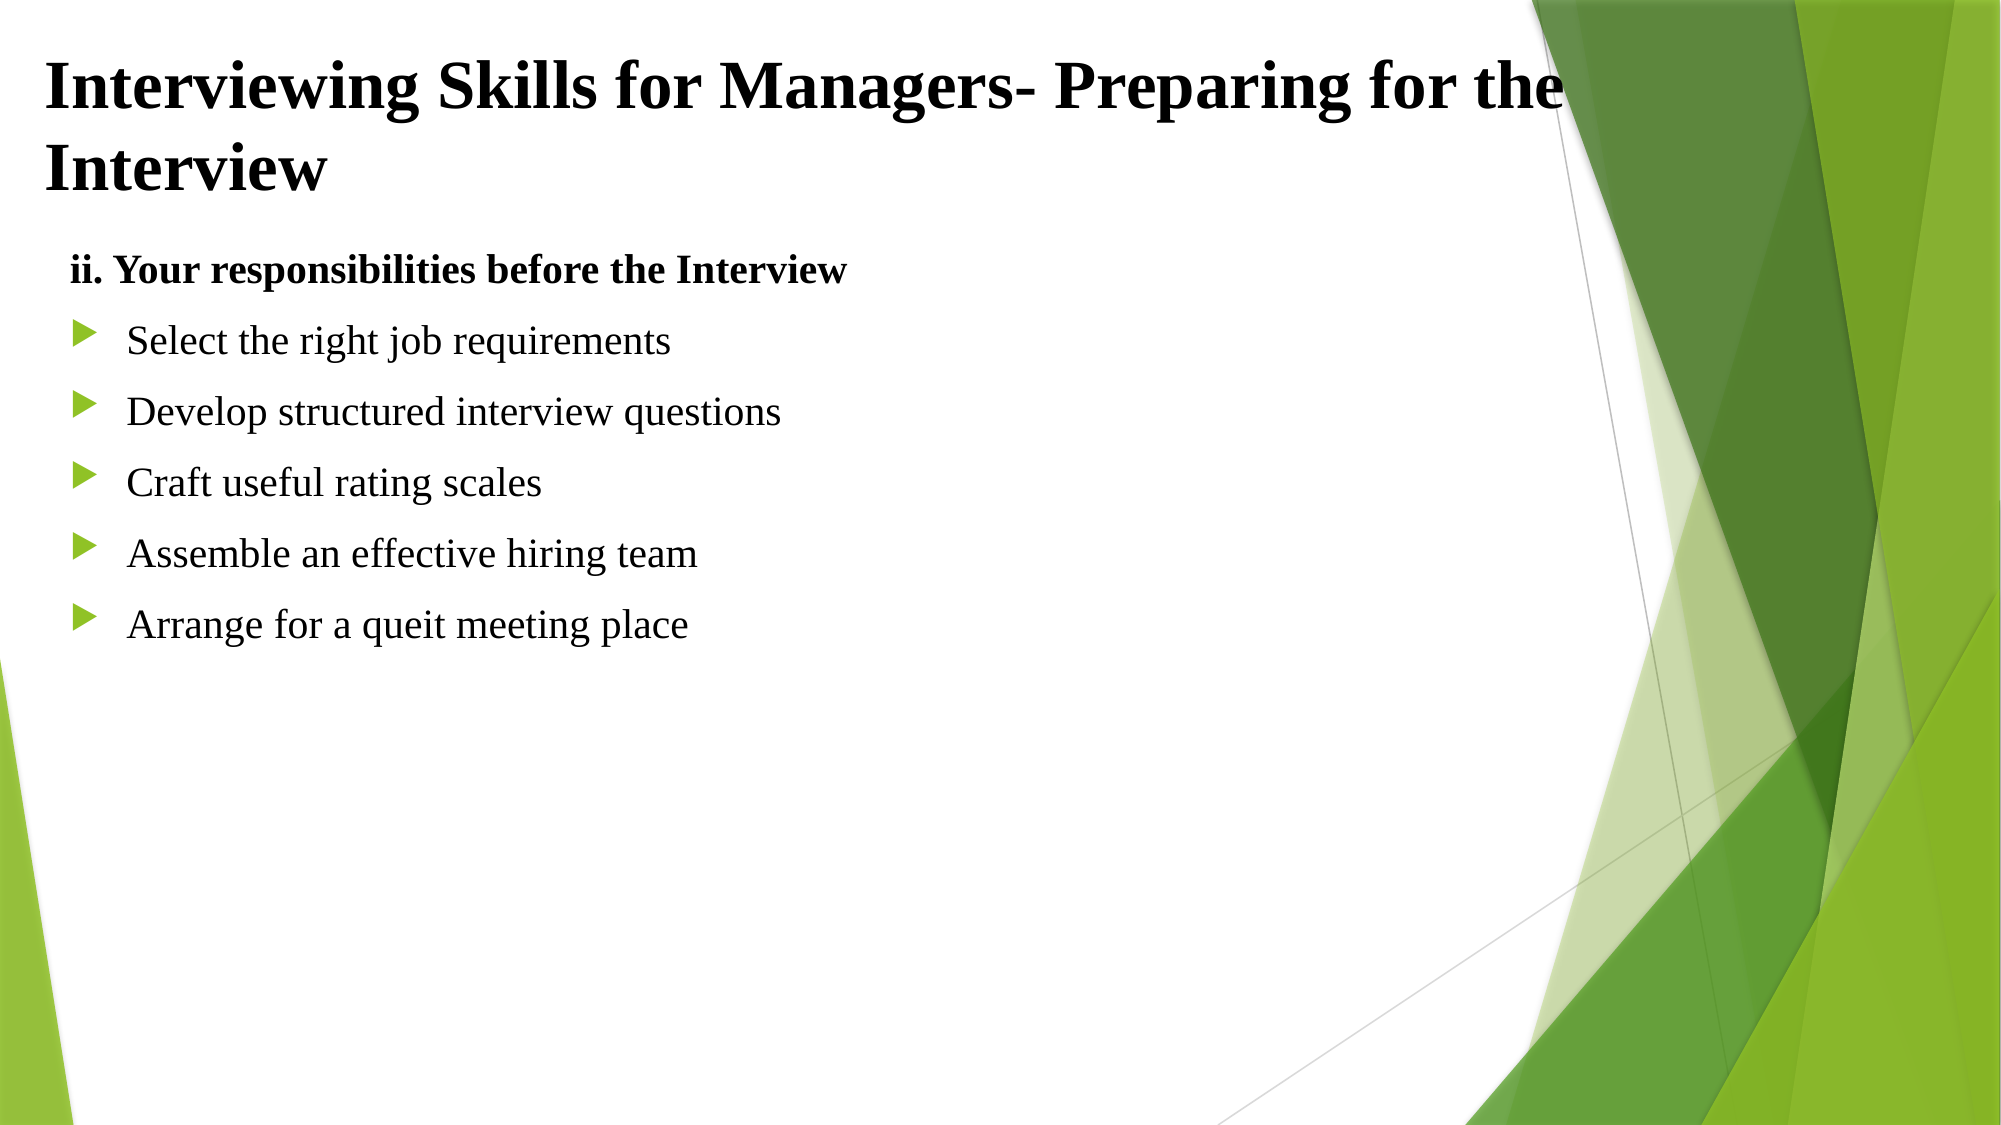

# Interviewing Skills for Managers- Preparing for the Interview
ii. Your responsibilities before the Interview
Select the right job requirements
Develop structured interview questions
Craft useful rating scales
Assemble an effective hiring team
Arrange for a queit meeting place